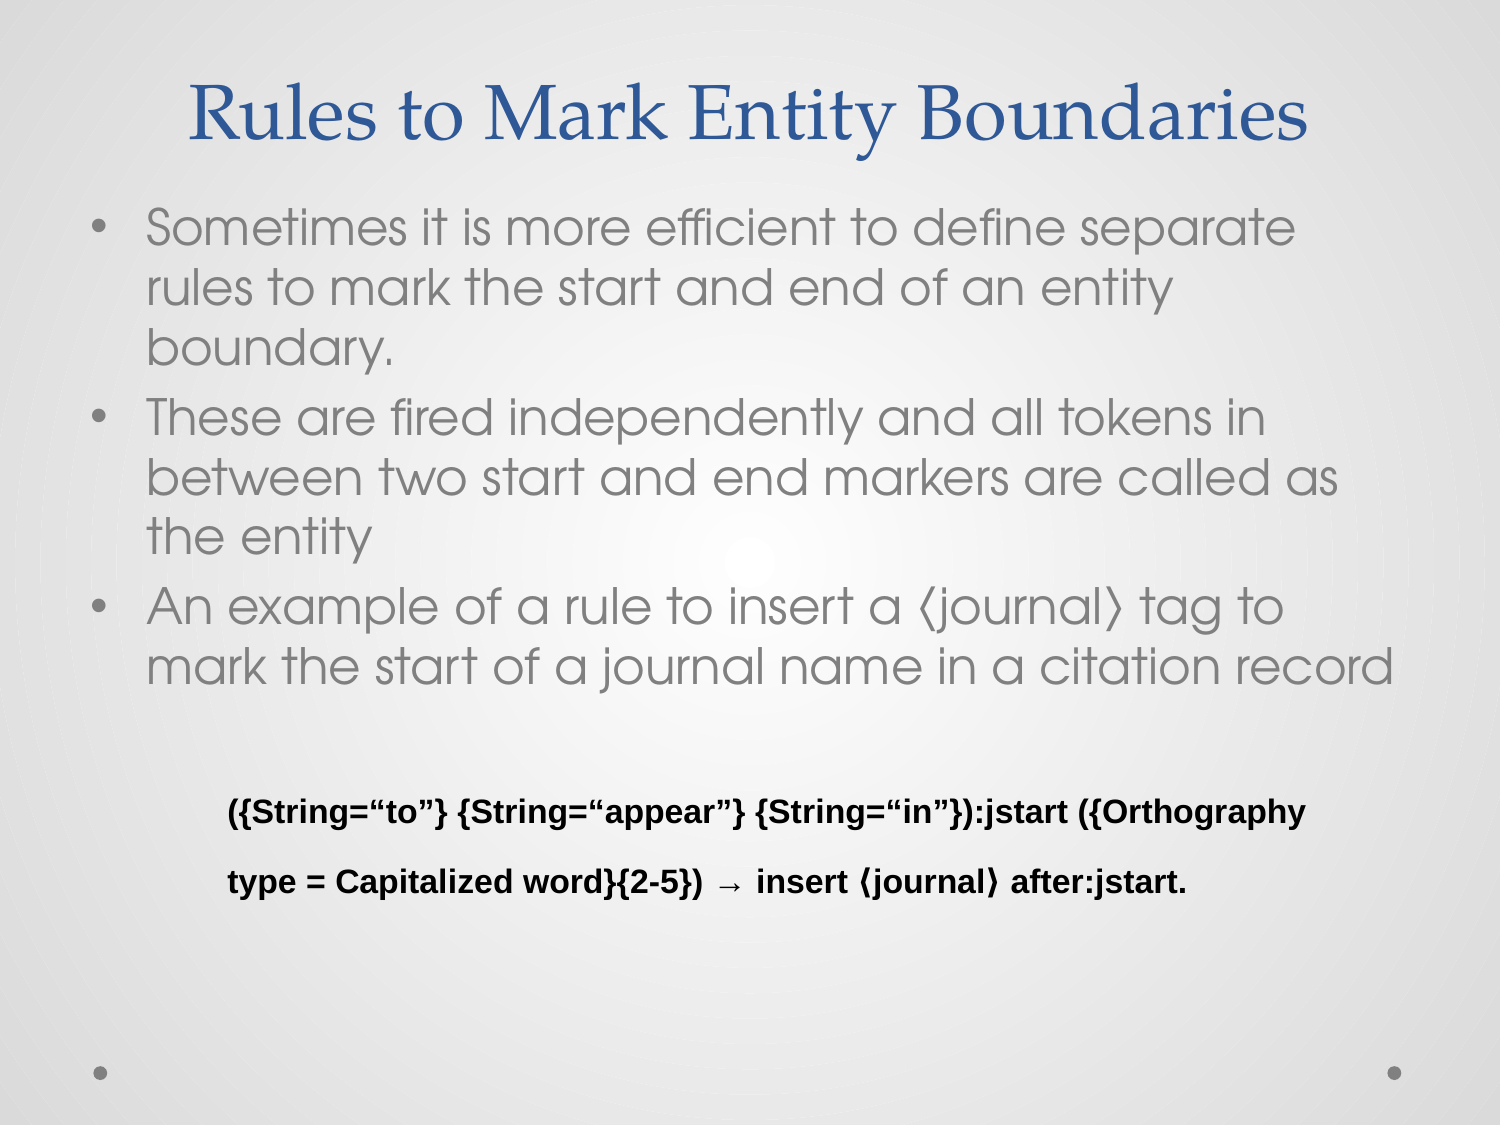

# Rules to Mark Entity Boundaries
Sometimes it is more efficient to define separate rules to mark the start and end of an entity boundary.
These are fired independently and all tokens in between two start and end markers are called as the entity
An example of a rule to insert a ⟨journal⟩ tag to mark the start of a journal name in a citation record

({String=“to”} {String=“appear”} {String=“in”}):jstart ({Orthography type = Capitalized word}{2-5}) → insert ⟨journal⟩ after:jstart.